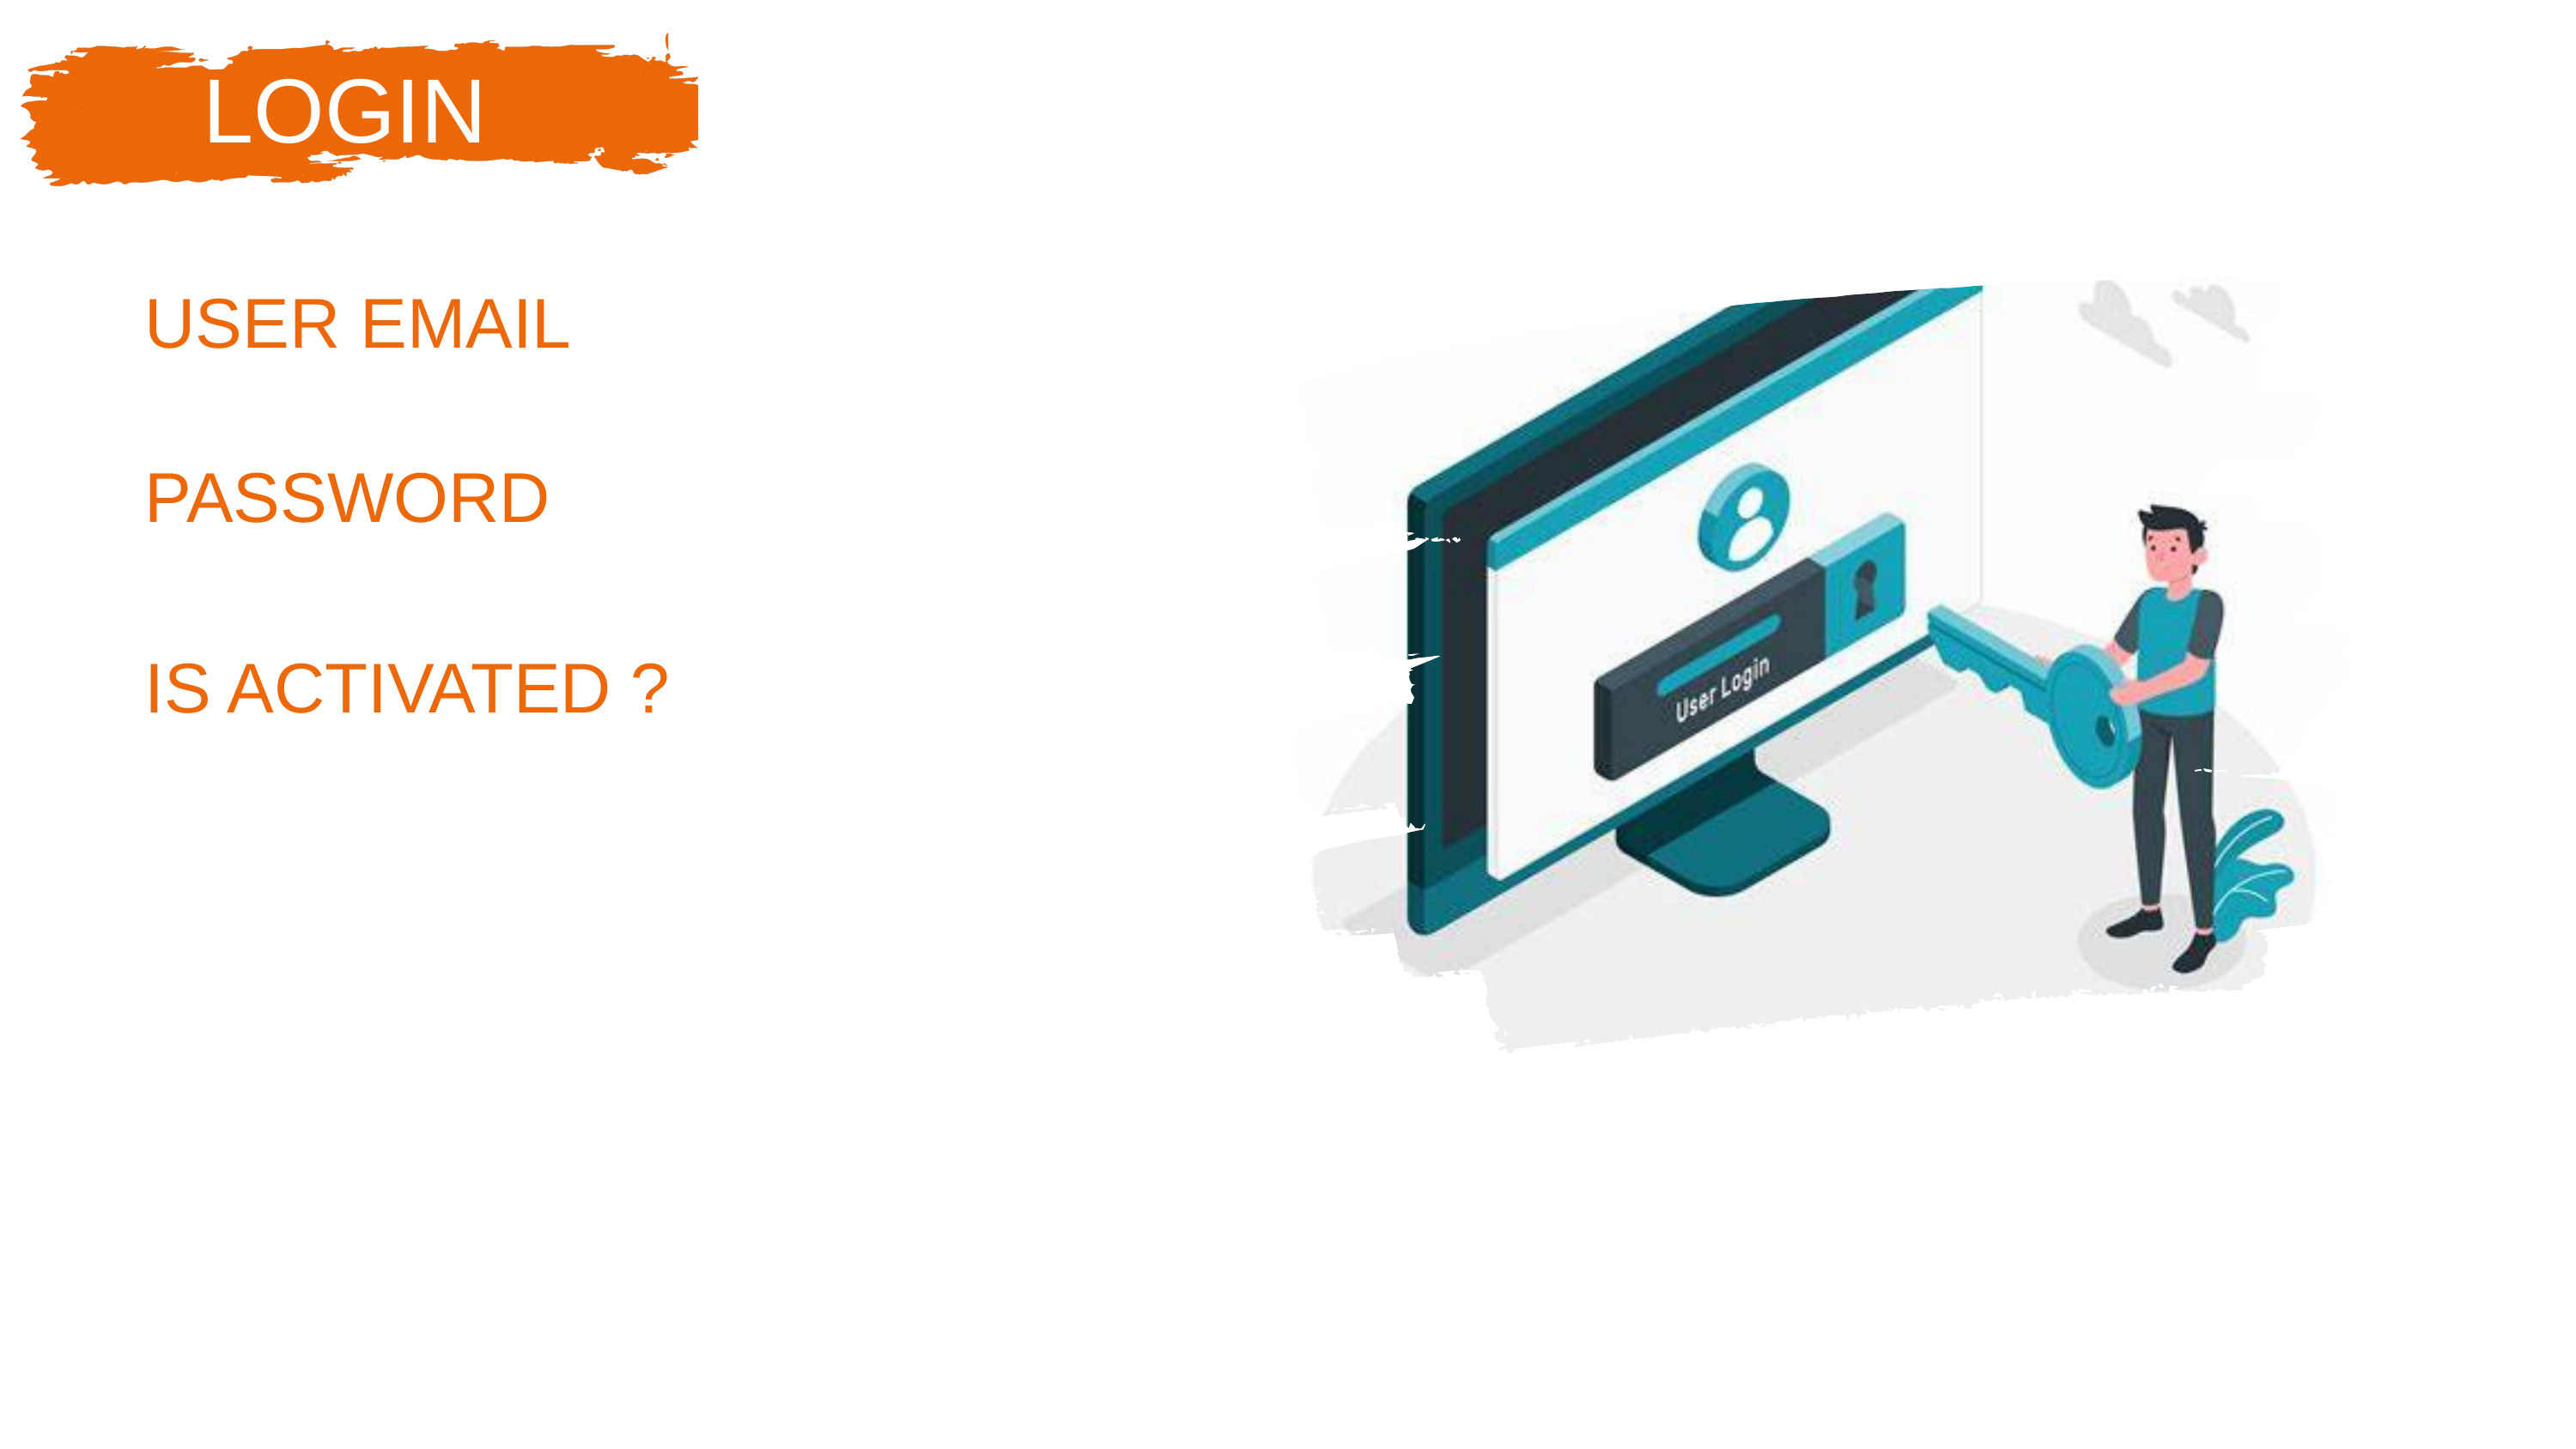

LOGIN
USER EMAIL

PASSWORD
IS ACTIVATED ?